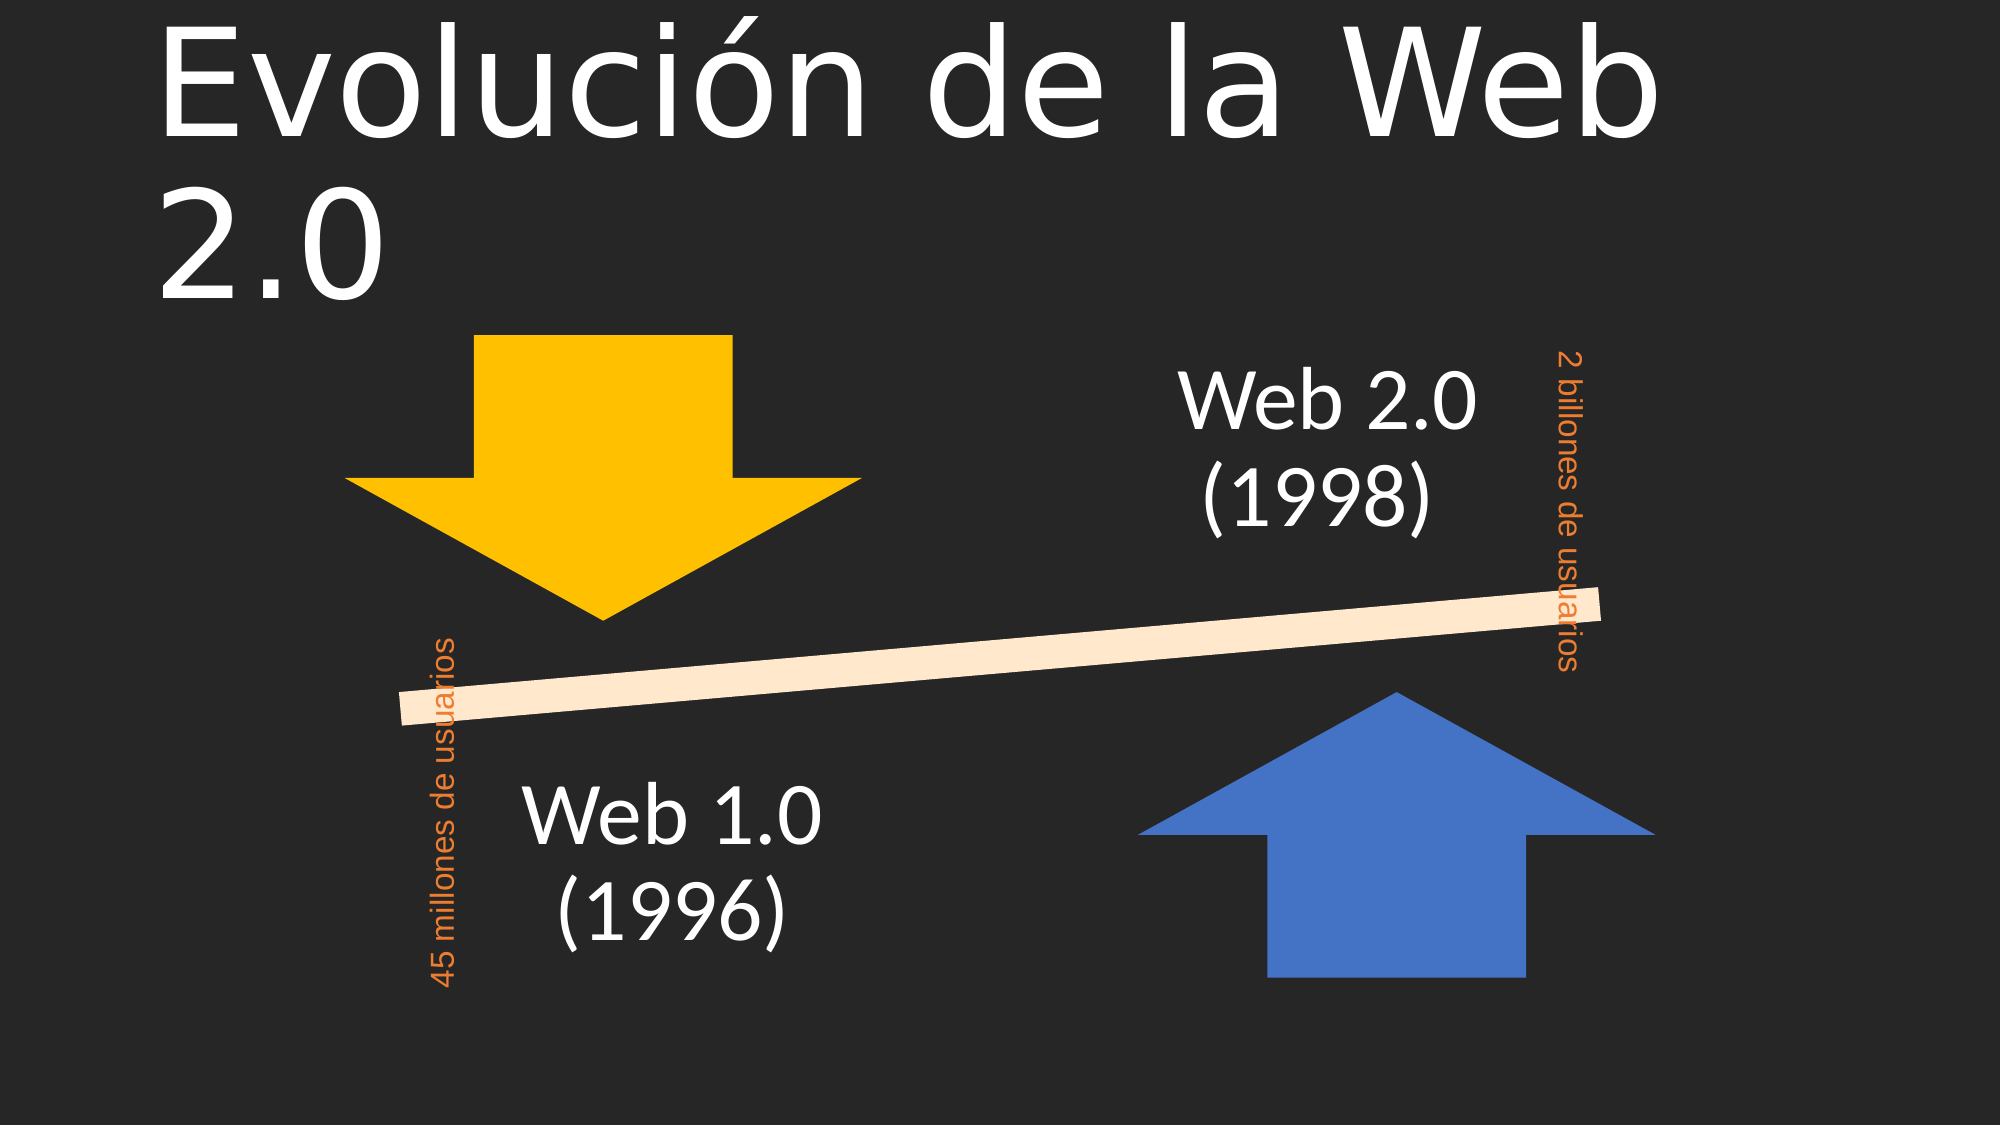

# Evolución de la Web 2.0
Web 2.0 (1998)
Web 1.0 (1996)
2 billones de usuarios
45 millones de usuarios